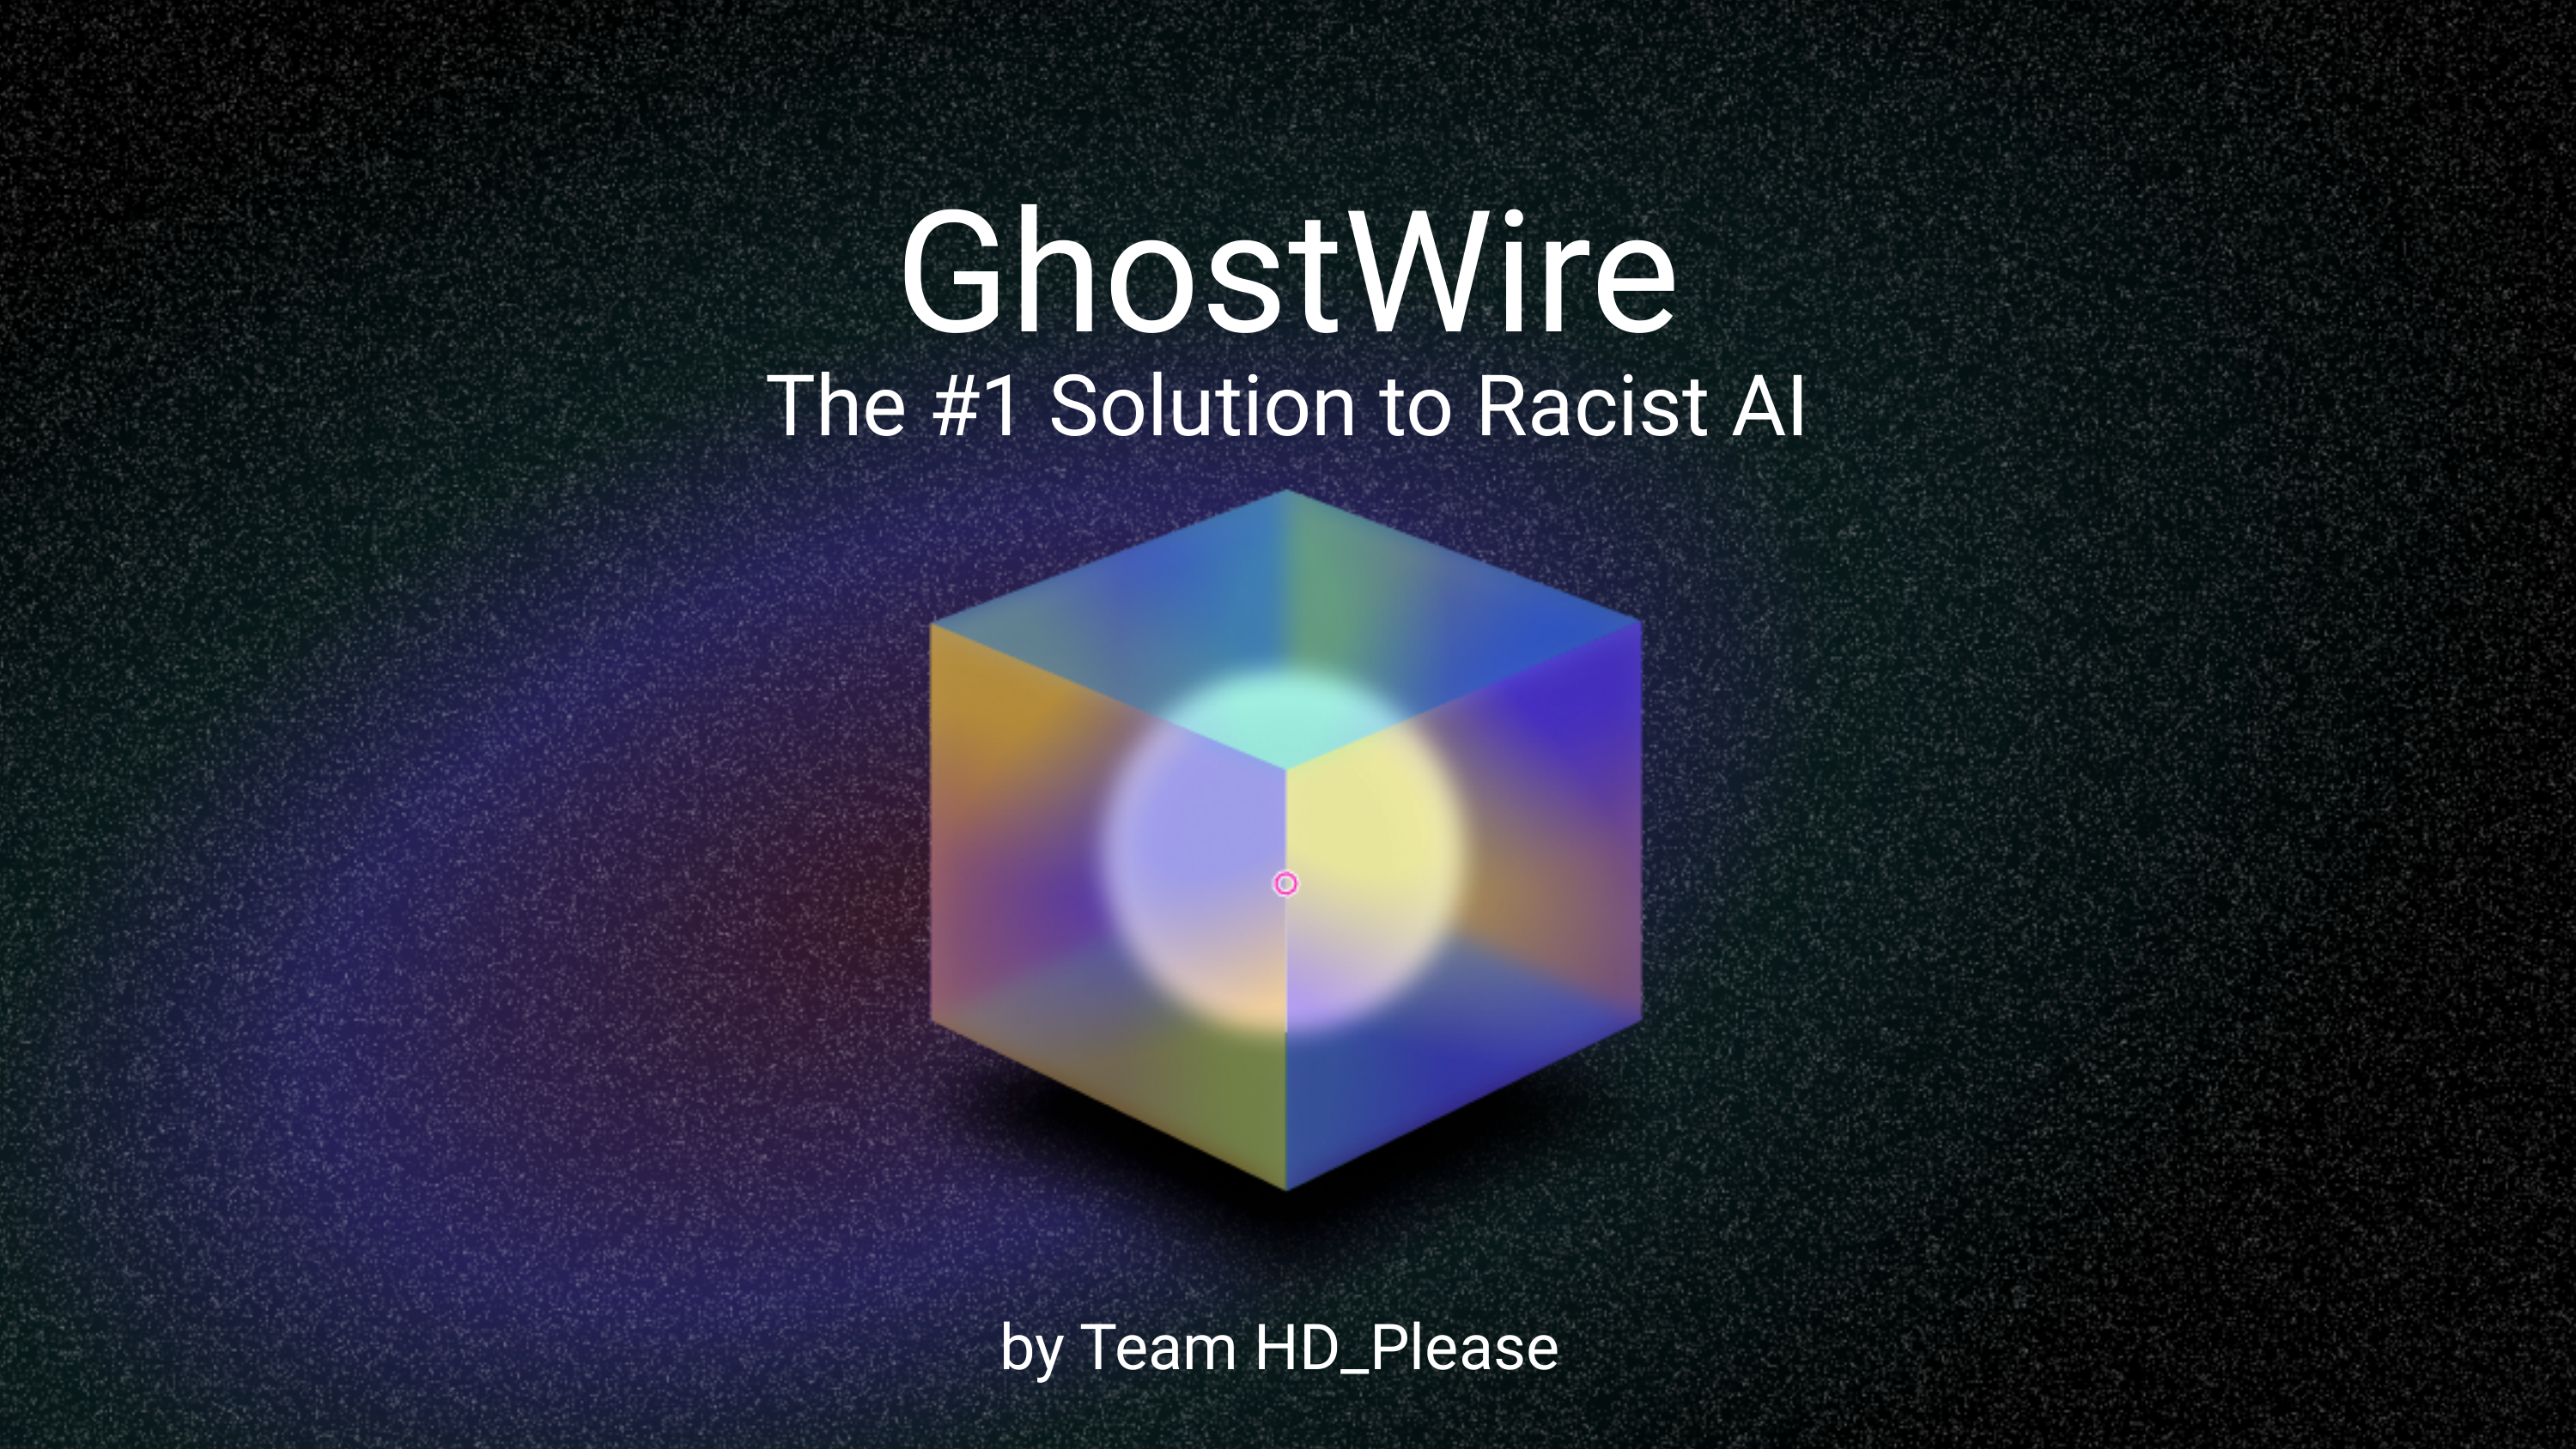

GhostWire
The #1 Solution to Racist AI

by Team HD_Please